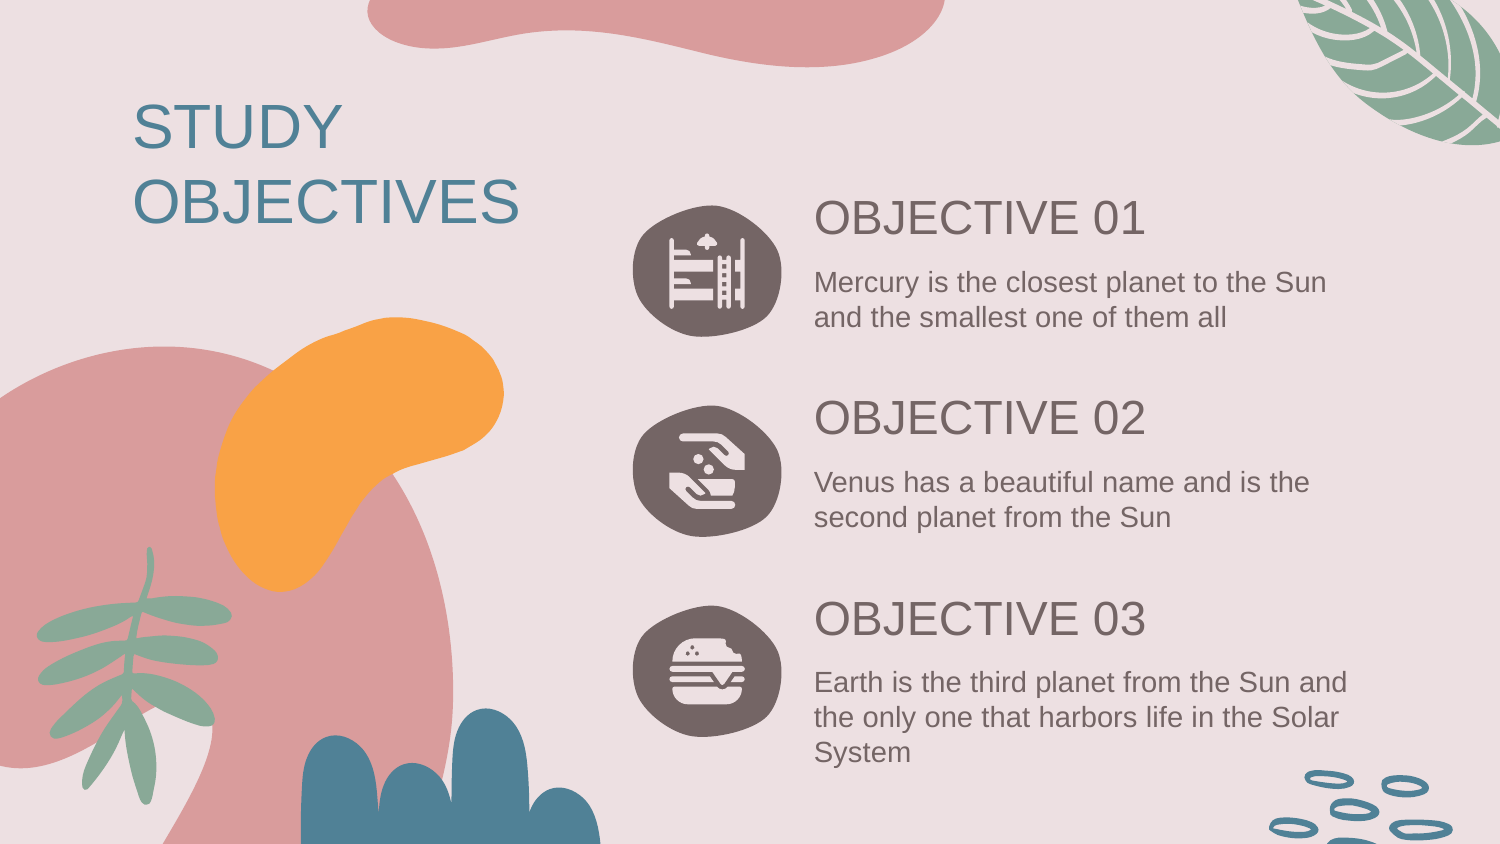

# STUDY OBJECTIVES
OBJECTIVE 01

Mercury is the closest planet to the Sun and the smallest one of them all

OBJECTIVE 02

Venus has a beautiful name and is the second planet from the Sun
OBJECTIVE 03

Earth is the third planet from the Sun and the only one that harbors life in the Solar System